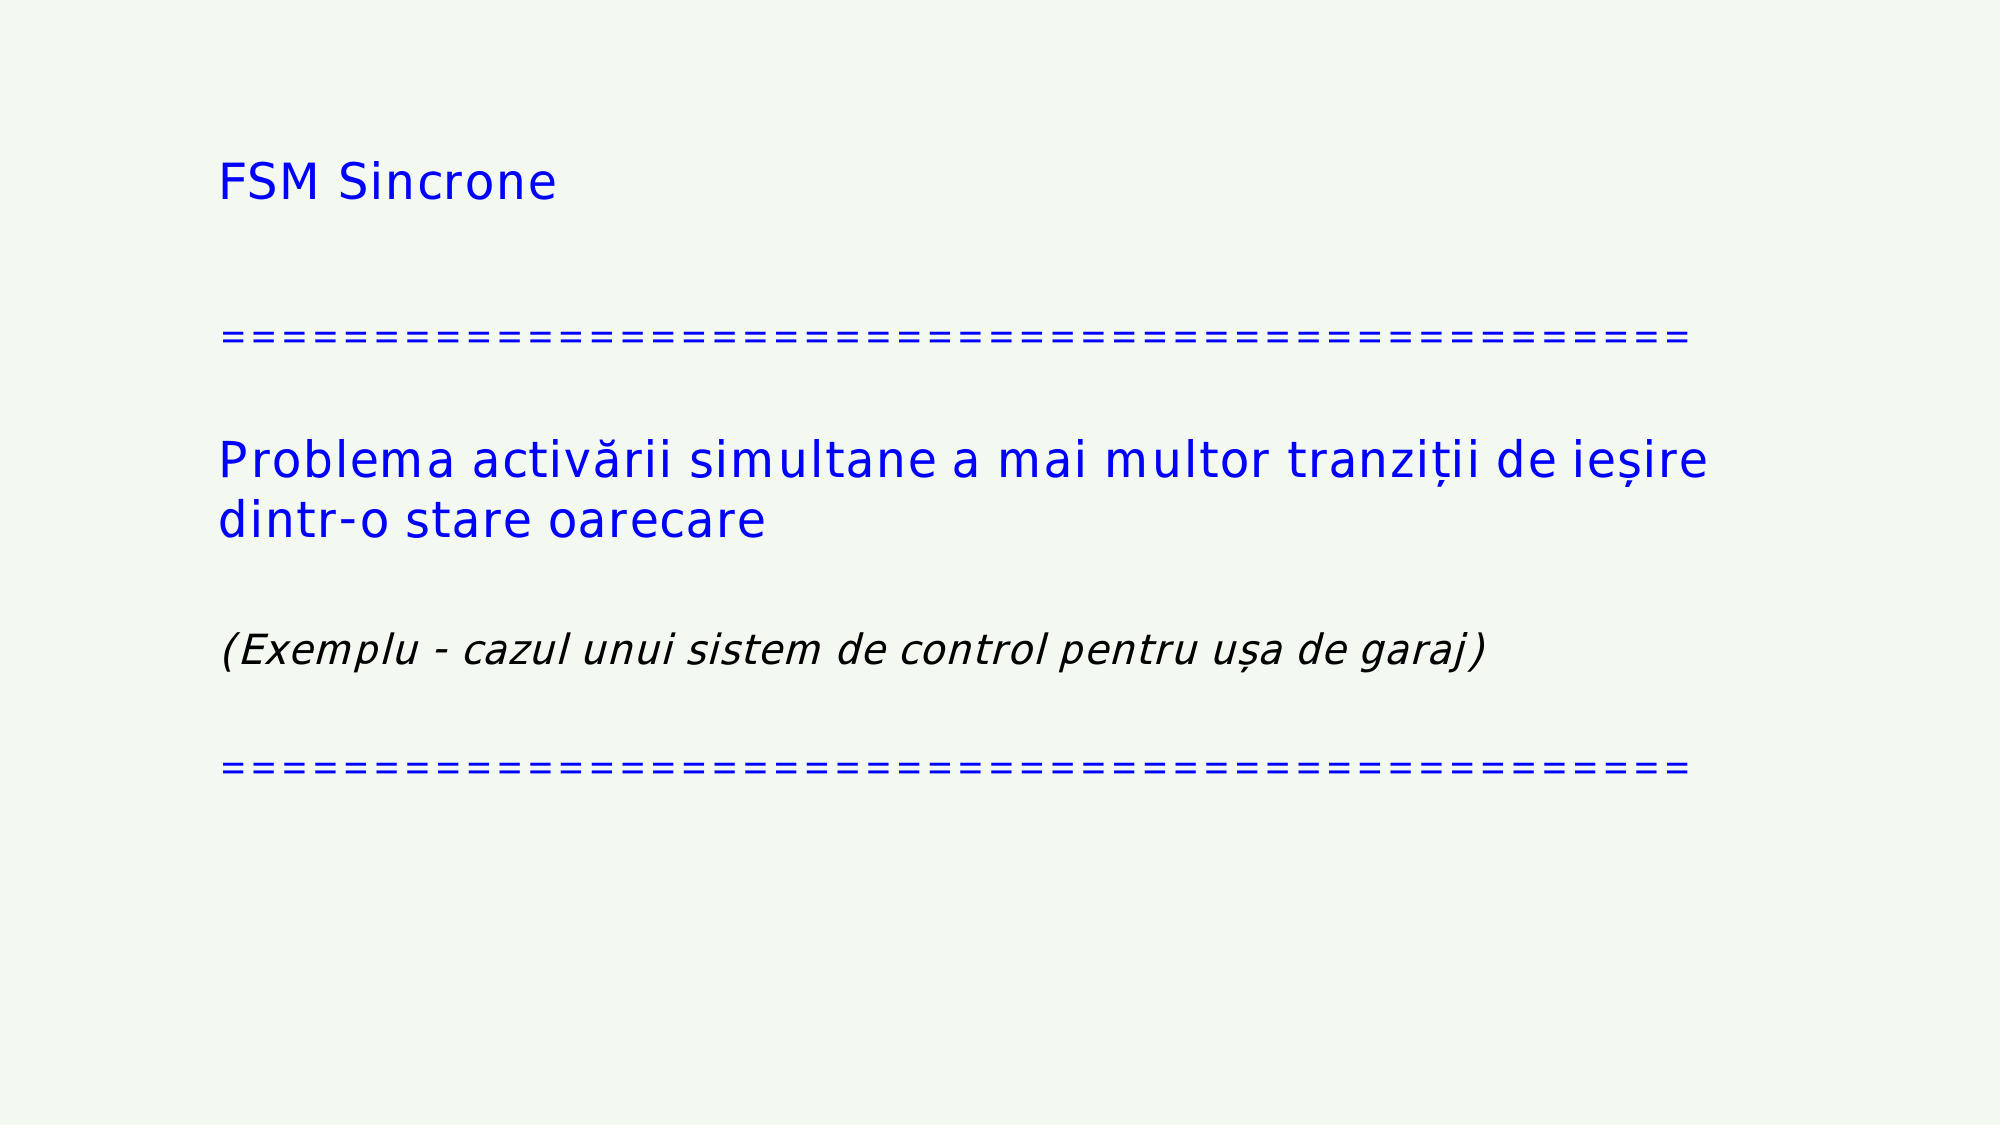

FSM Sincrone

================================================

Problema activării simultane a mai multor tranziții de ieșire dintr-o stare oarecare

(Exemplu - cazul unui sistem de control pentru ușa de garaj)

================================================